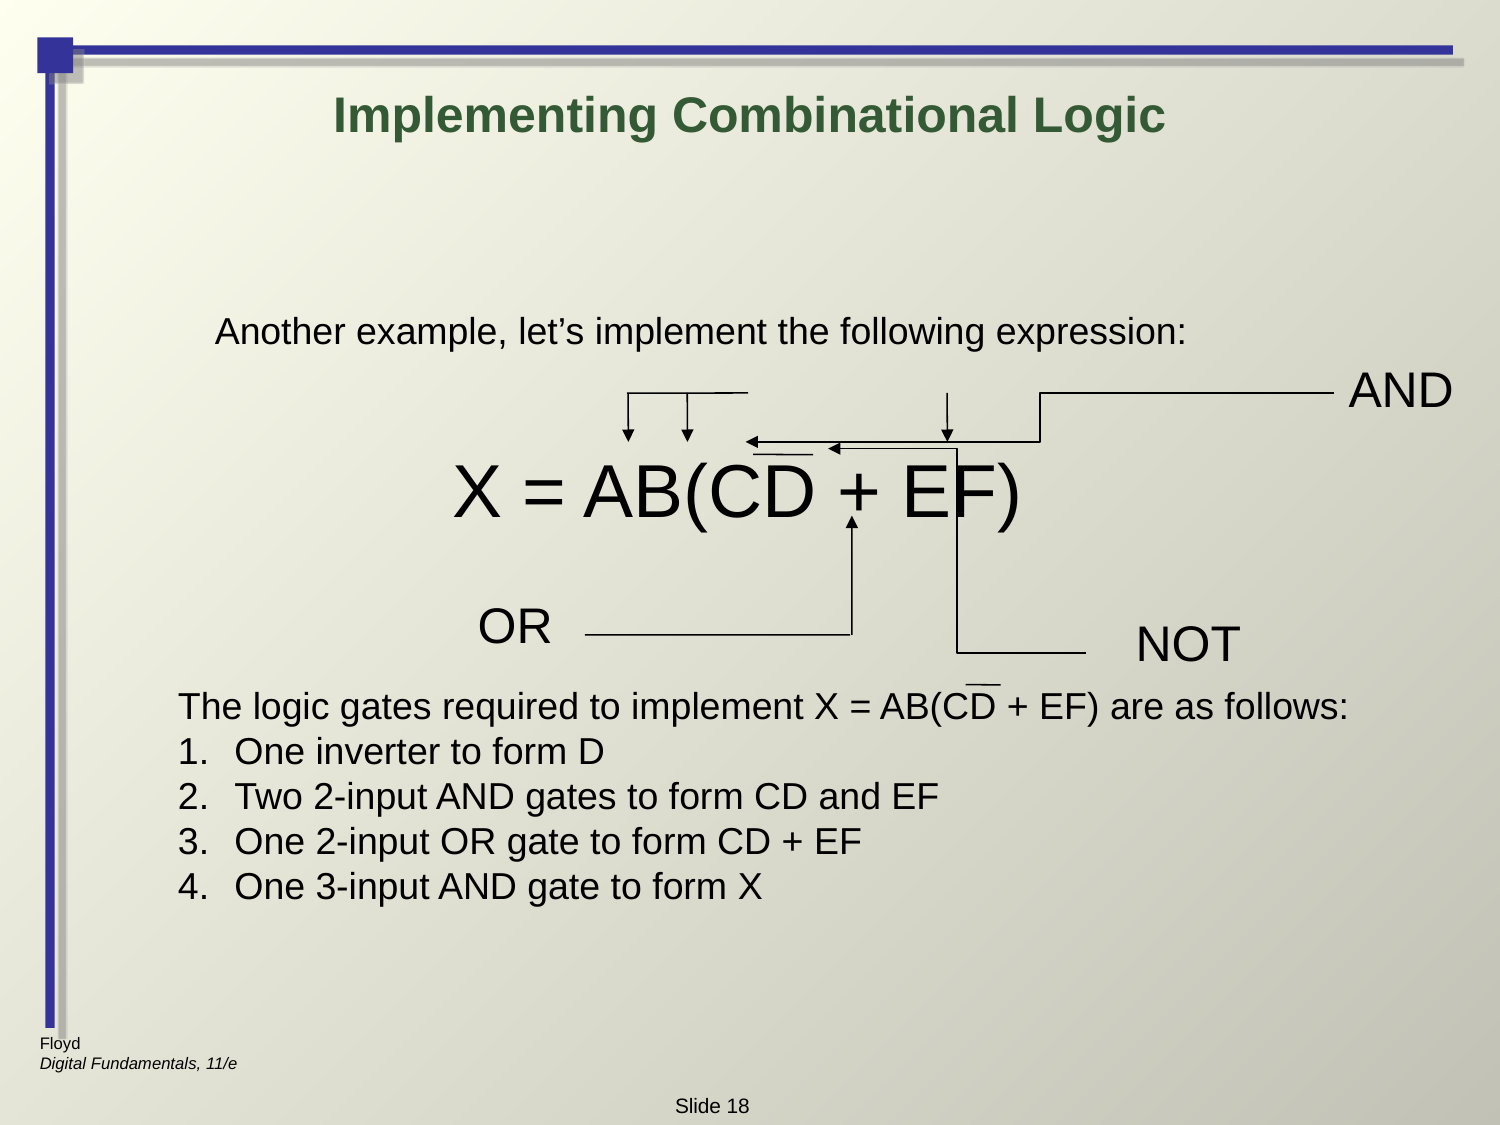

# Implementing Combinational Logic
Another example, let’s implement the following expression:

X = AB(CD + EF)
AND

OR
NOT
The logic gates required to implement X = AB(CD + EF) are as follows:
  One inverter to form D
  Two 2-input AND gates to form CD and EF
  One 2-input OR gate to form CD + EF
  One 3-input AND gate to form X